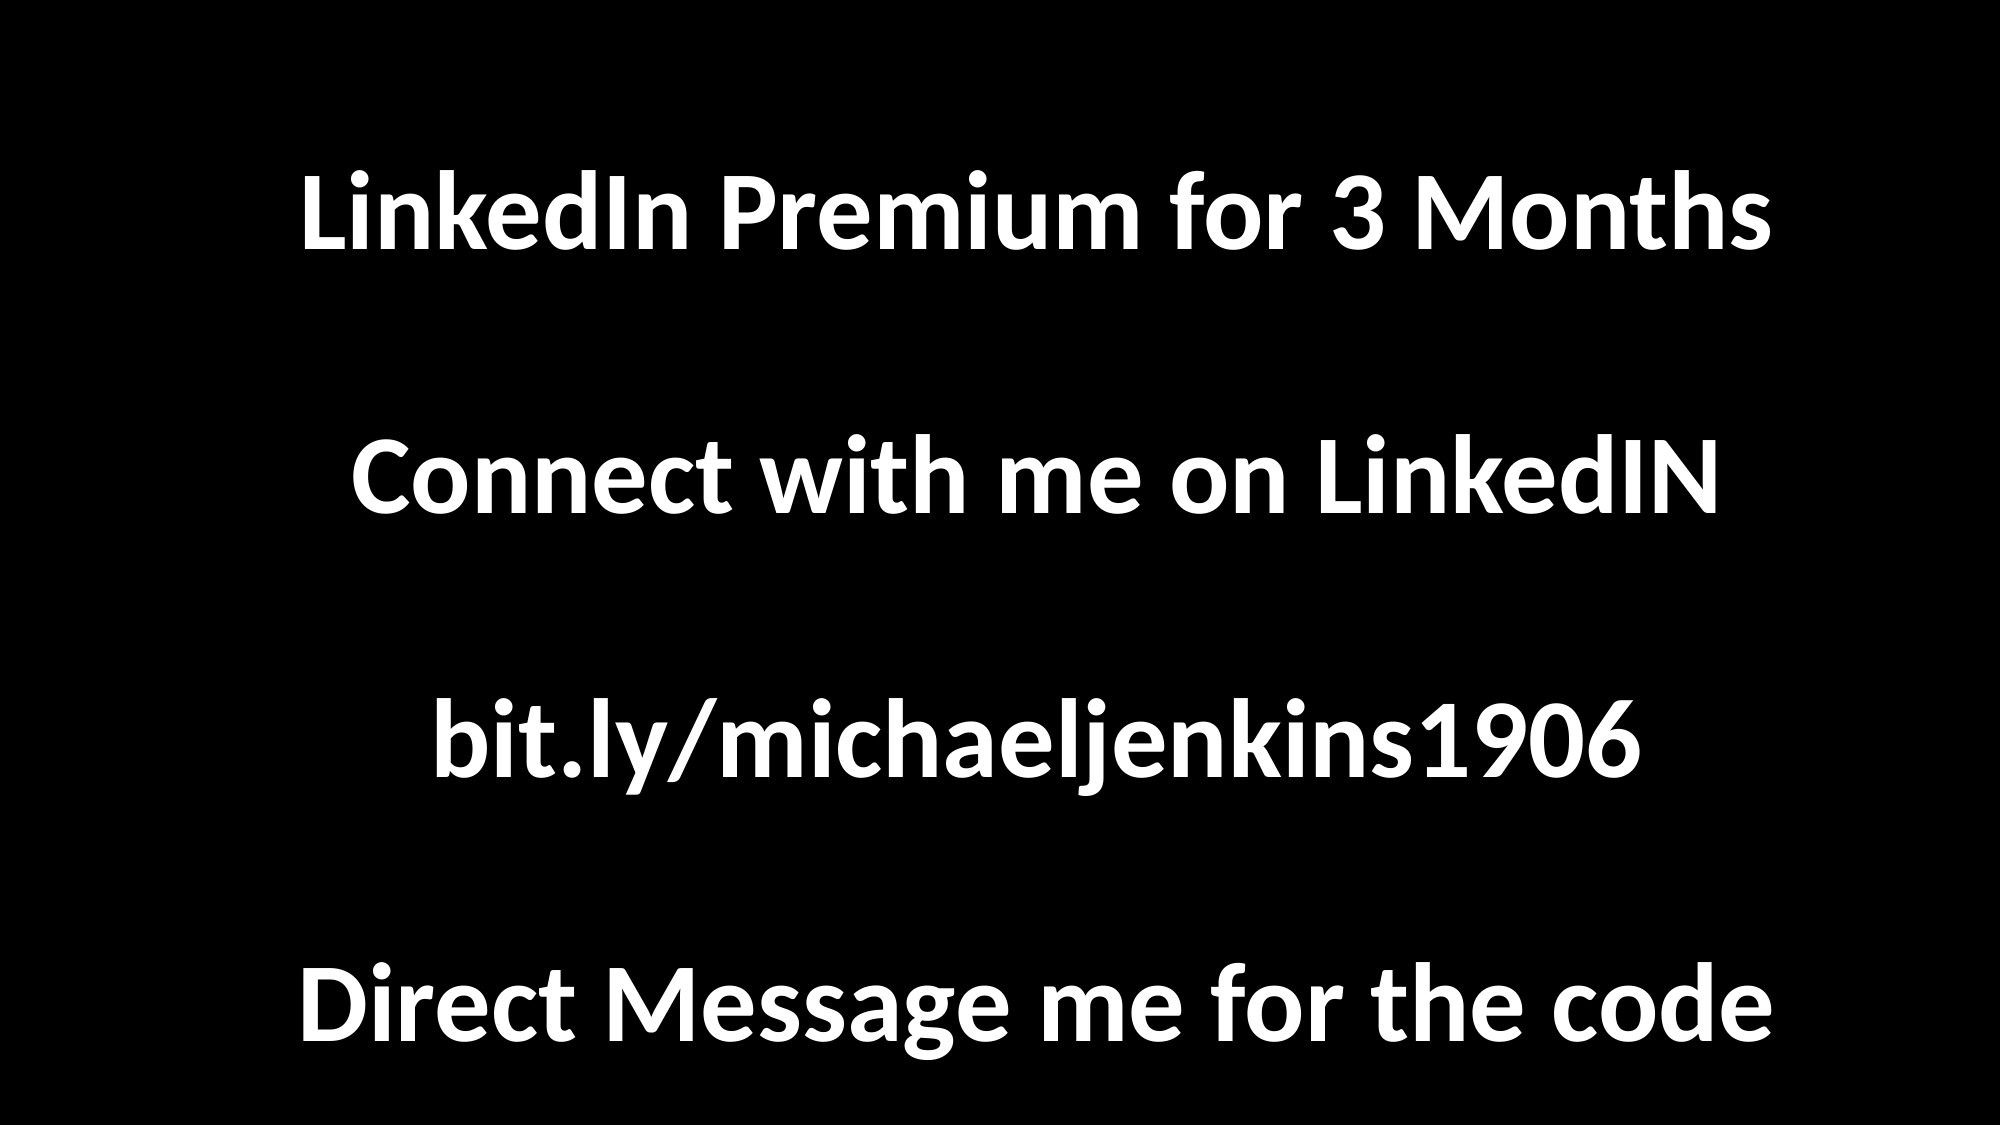

LinkedIn Premium for 3 Months

Connect with me on LinkedIN

bit.ly/michaeljenkins1906

Direct Message me for the code